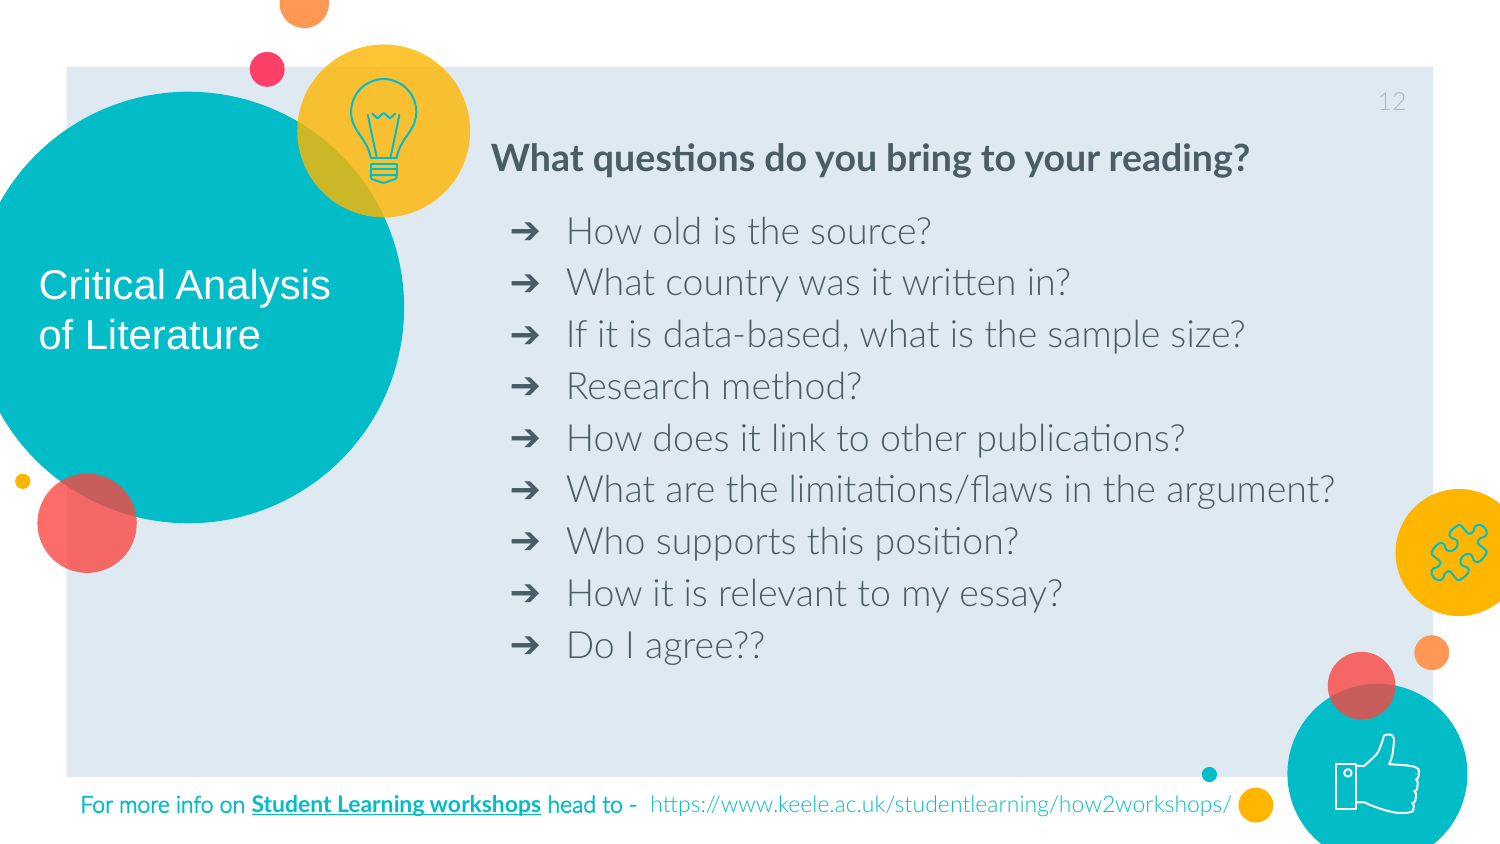

12
# Critical Analysis of Literature
What questions do you bring to your reading?
How old is the source?
What country was it written in?
If it is data-based, what is the sample size?
Research method?
How does it link to other publications?
What are the limitations/flaws in the argument?
Who supports this position?
How it is relevant to my essay?
Do I agree??

For more info on Student Learning workshops head to -  https://www.keele.ac.uk/studentlearning/how2workshops/